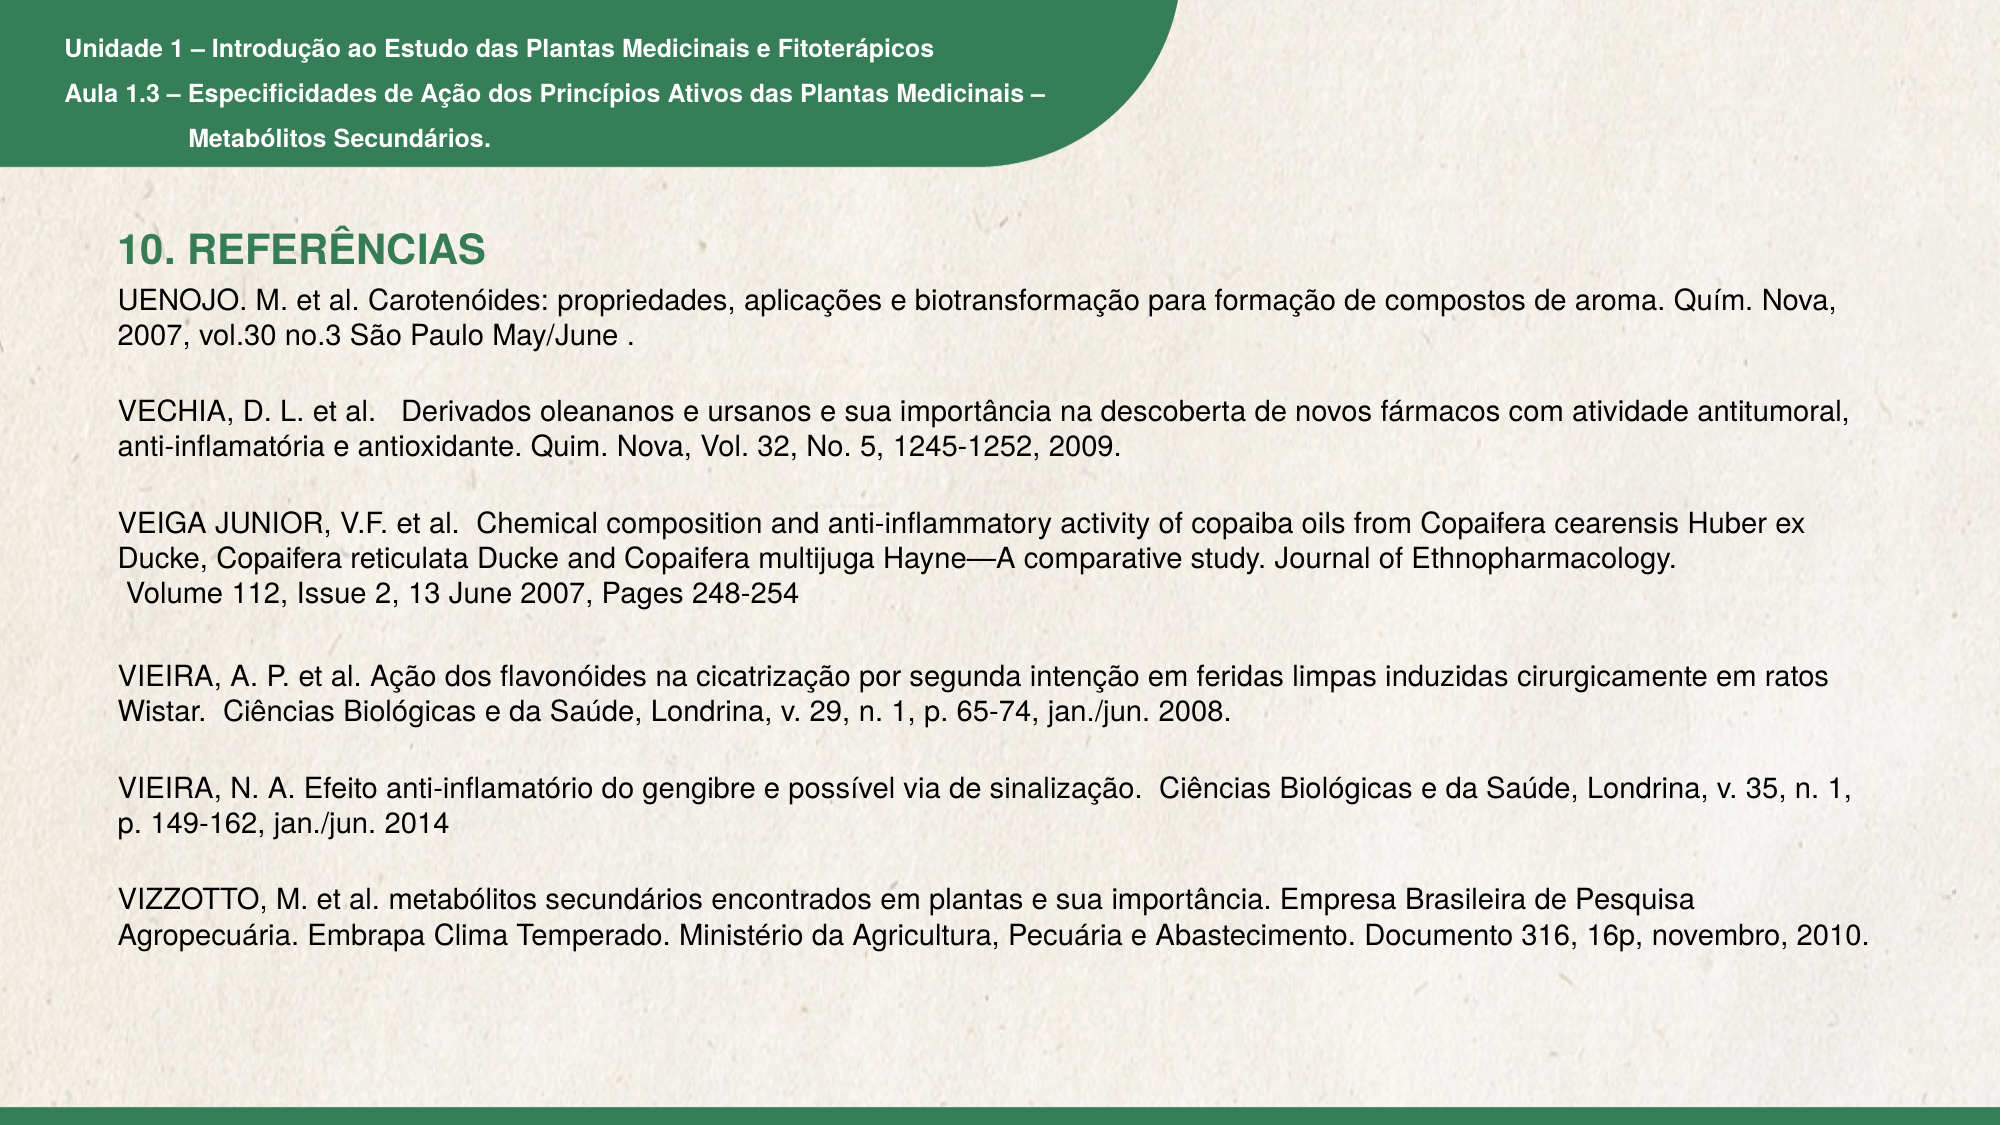

10. REFERÊNCIAS
UENOJO. M. et al. Carotenóides: propriedades, aplicações e biotransformação para formação de compostos de aroma. Quím. Nova, 2007, vol.30 no.3 São Paulo May/June .
VECHIA, D. L. et al.   Derivados oleananos e ursanos e sua importância na descoberta de novos fármacos com atividade antitumoral, anti-inflamatória e antioxidante. Quim. Nova, Vol. 32, No. 5, 1245-1252, 2009.
VEIGA JUNIOR, V.F. et al.  Chemical composition and anti-inflammatory activity of copaiba oils from Copaifera cearensis Huber ex Ducke, Copaifera reticulata Ducke and Copaifera multijuga Hayne—A comparative study. Journal of Ethnopharmacology. Volume 112, Issue 2, 13 June 2007, Pages 248-254
VIEIRA, A. P. et al. Ação dos flavonóides na cicatrização por segunda intenção em feridas limpas induzidas cirurgicamente em ratos Wistar.  Ciências Biológicas e da Saúde, Londrina, v. 29, n. 1, p. 65-74, jan./jun. 2008.
VIEIRA, N. A. Efeito anti-inflamatório do gengibre e possível via de sinalização.  Ciências Biológicas e da Saúde, Londrina, v. 35, n. 1, p. 149-162, jan./jun. 2014
VIZZOTTO, M. et al. metabólitos secundários encontrados em plantas e sua importância. Empresa Brasileira de Pesquisa Agropecuária. Embrapa Clima Temperado. Ministério da Agricultura, Pecuária e Abastecimento. Documento 316, 16p, novembro, 2010.